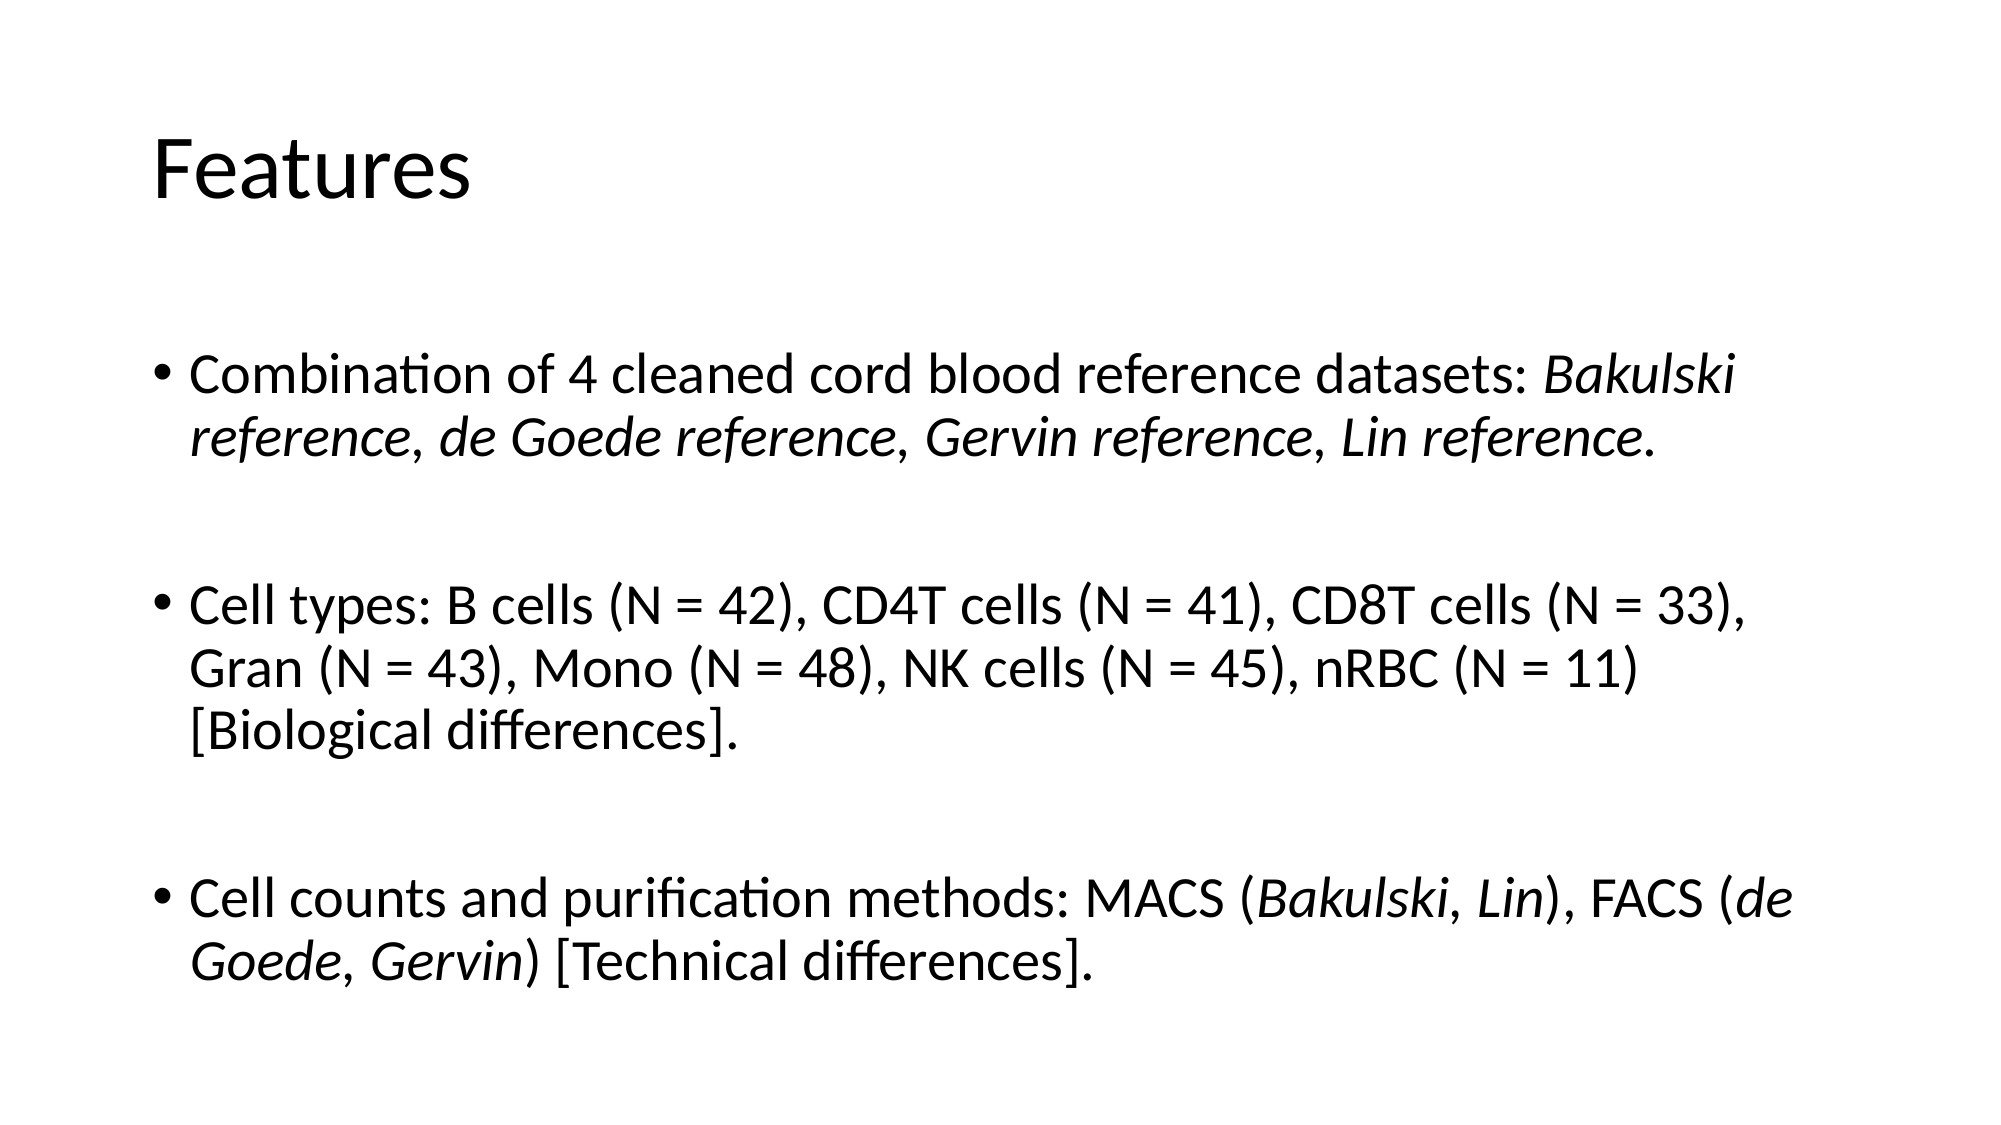

# Features
Combination of 4 cleaned cord blood reference datasets: Bakulski reference, de Goede reference, Gervin reference, Lin reference.

Cell types: B cells (N = 42), CD4T cells (N = 41), CD8T cells (N = 33), Gran (N = 43), Mono (N = 48), NK cells (N = 45), nRBC (N = 11) [Biological differences].

Cell counts and purification methods: MACS (Bakulski, Lin), FACS (de Goede, Gervin) [Technical differences].